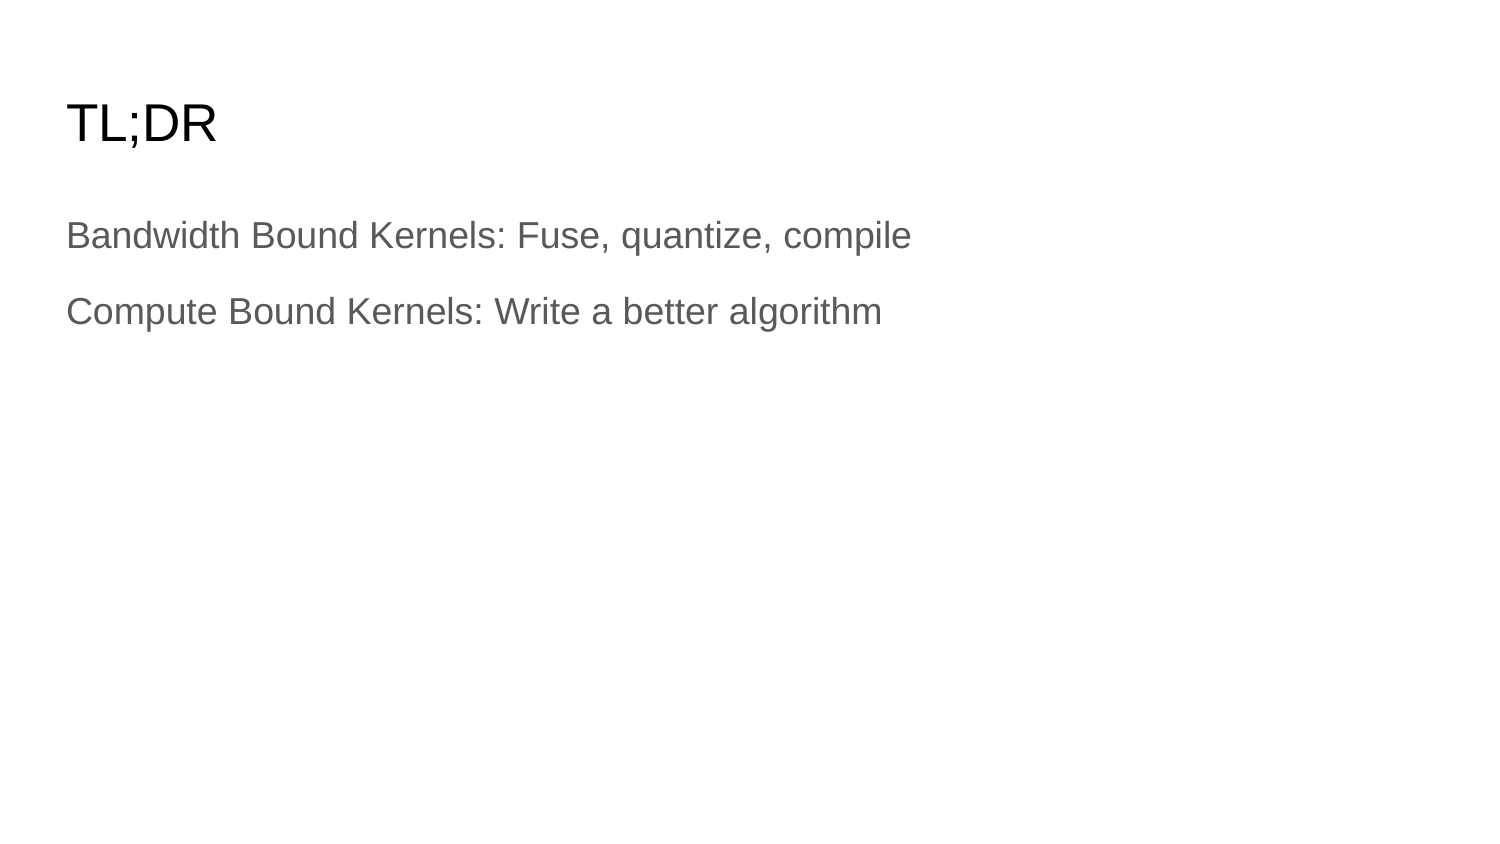

# TL;DR
Bandwidth Bound Kernels: Fuse, quantize, compile
Compute Bound Kernels: Write a better algorithm